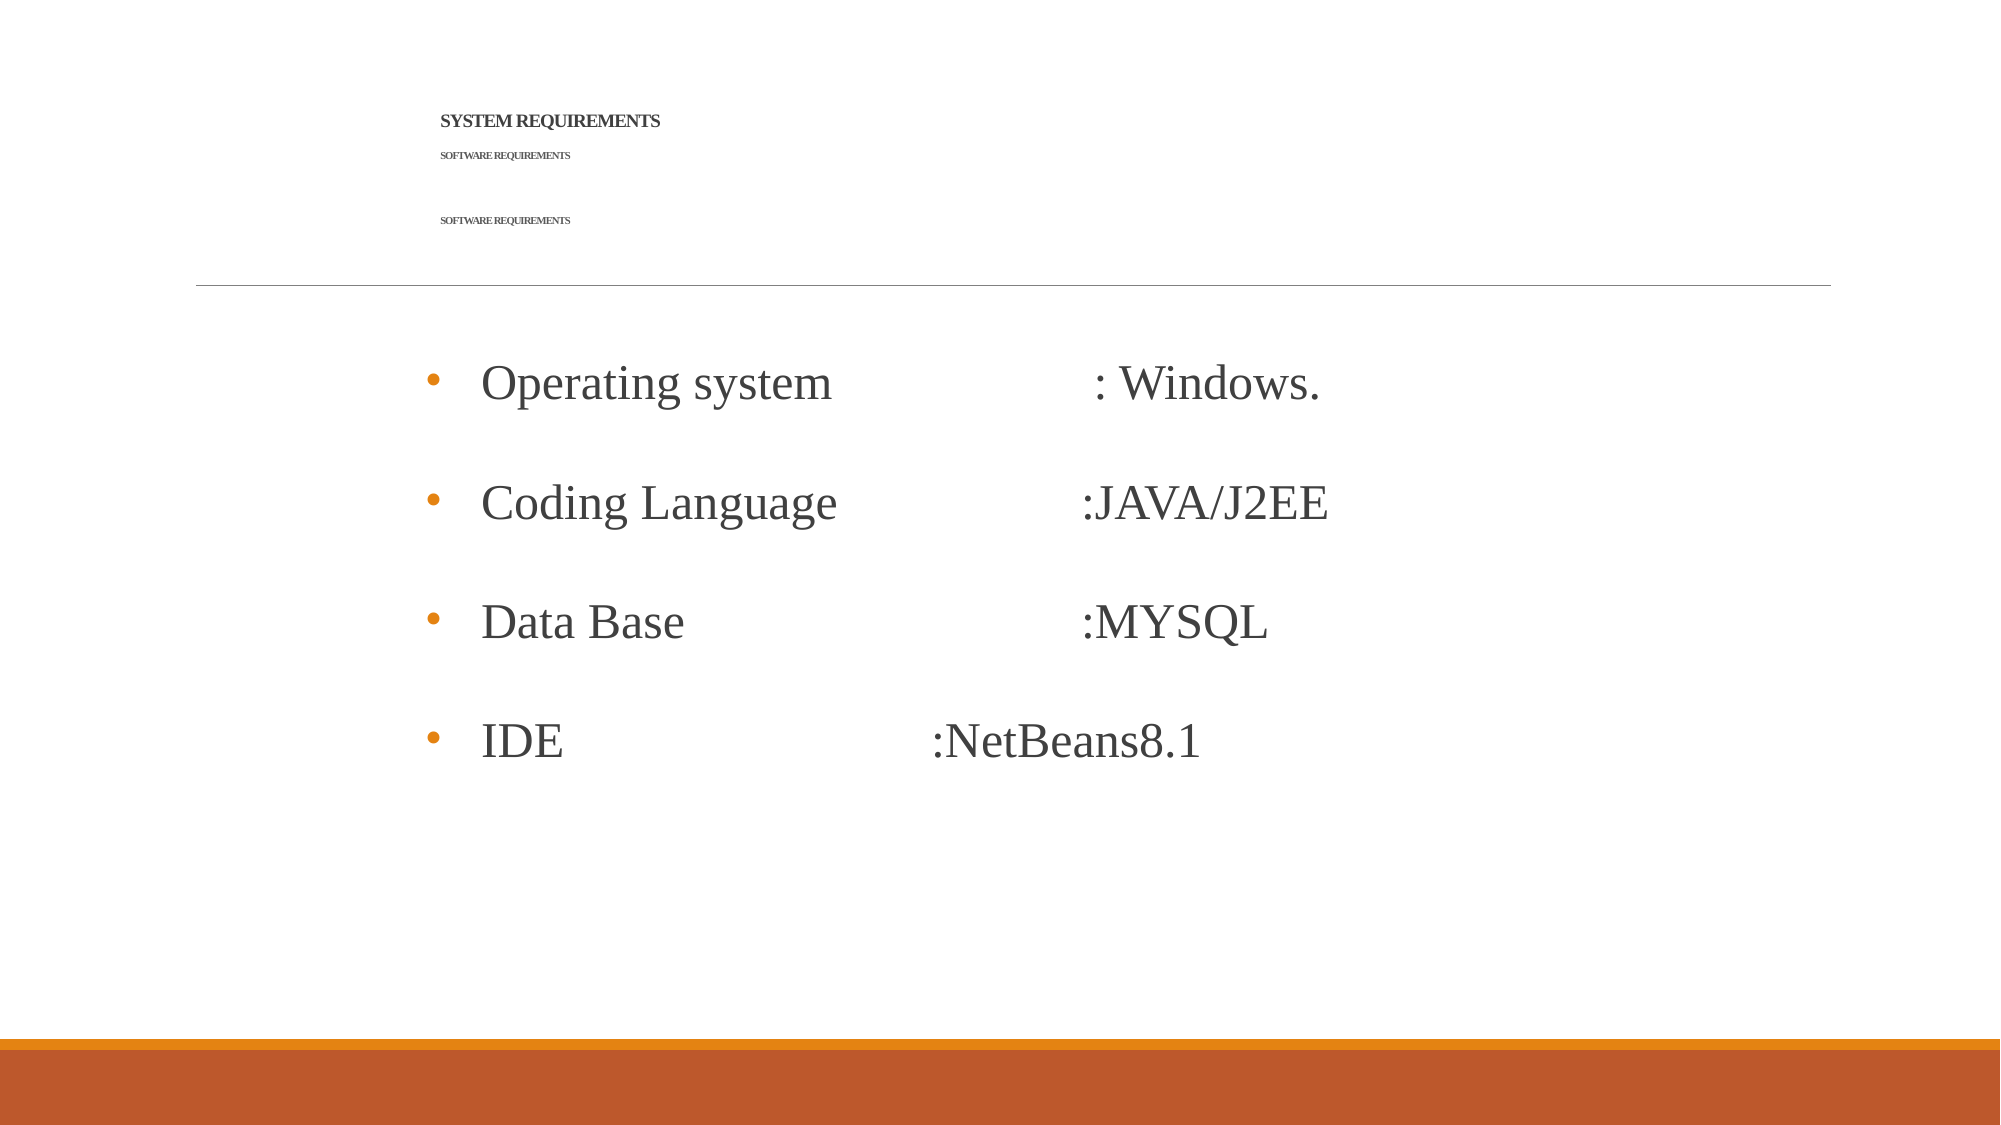

# SYSTEM REQUIREMENTS SOFTWARE REQUIREMENTS SOFTWARE REQUIREMENTS
Operating system		 : Windows.
Coding Language		:JAVA/J2EE
Data Base			:MYSQL
IDE 			:NetBeans8.1